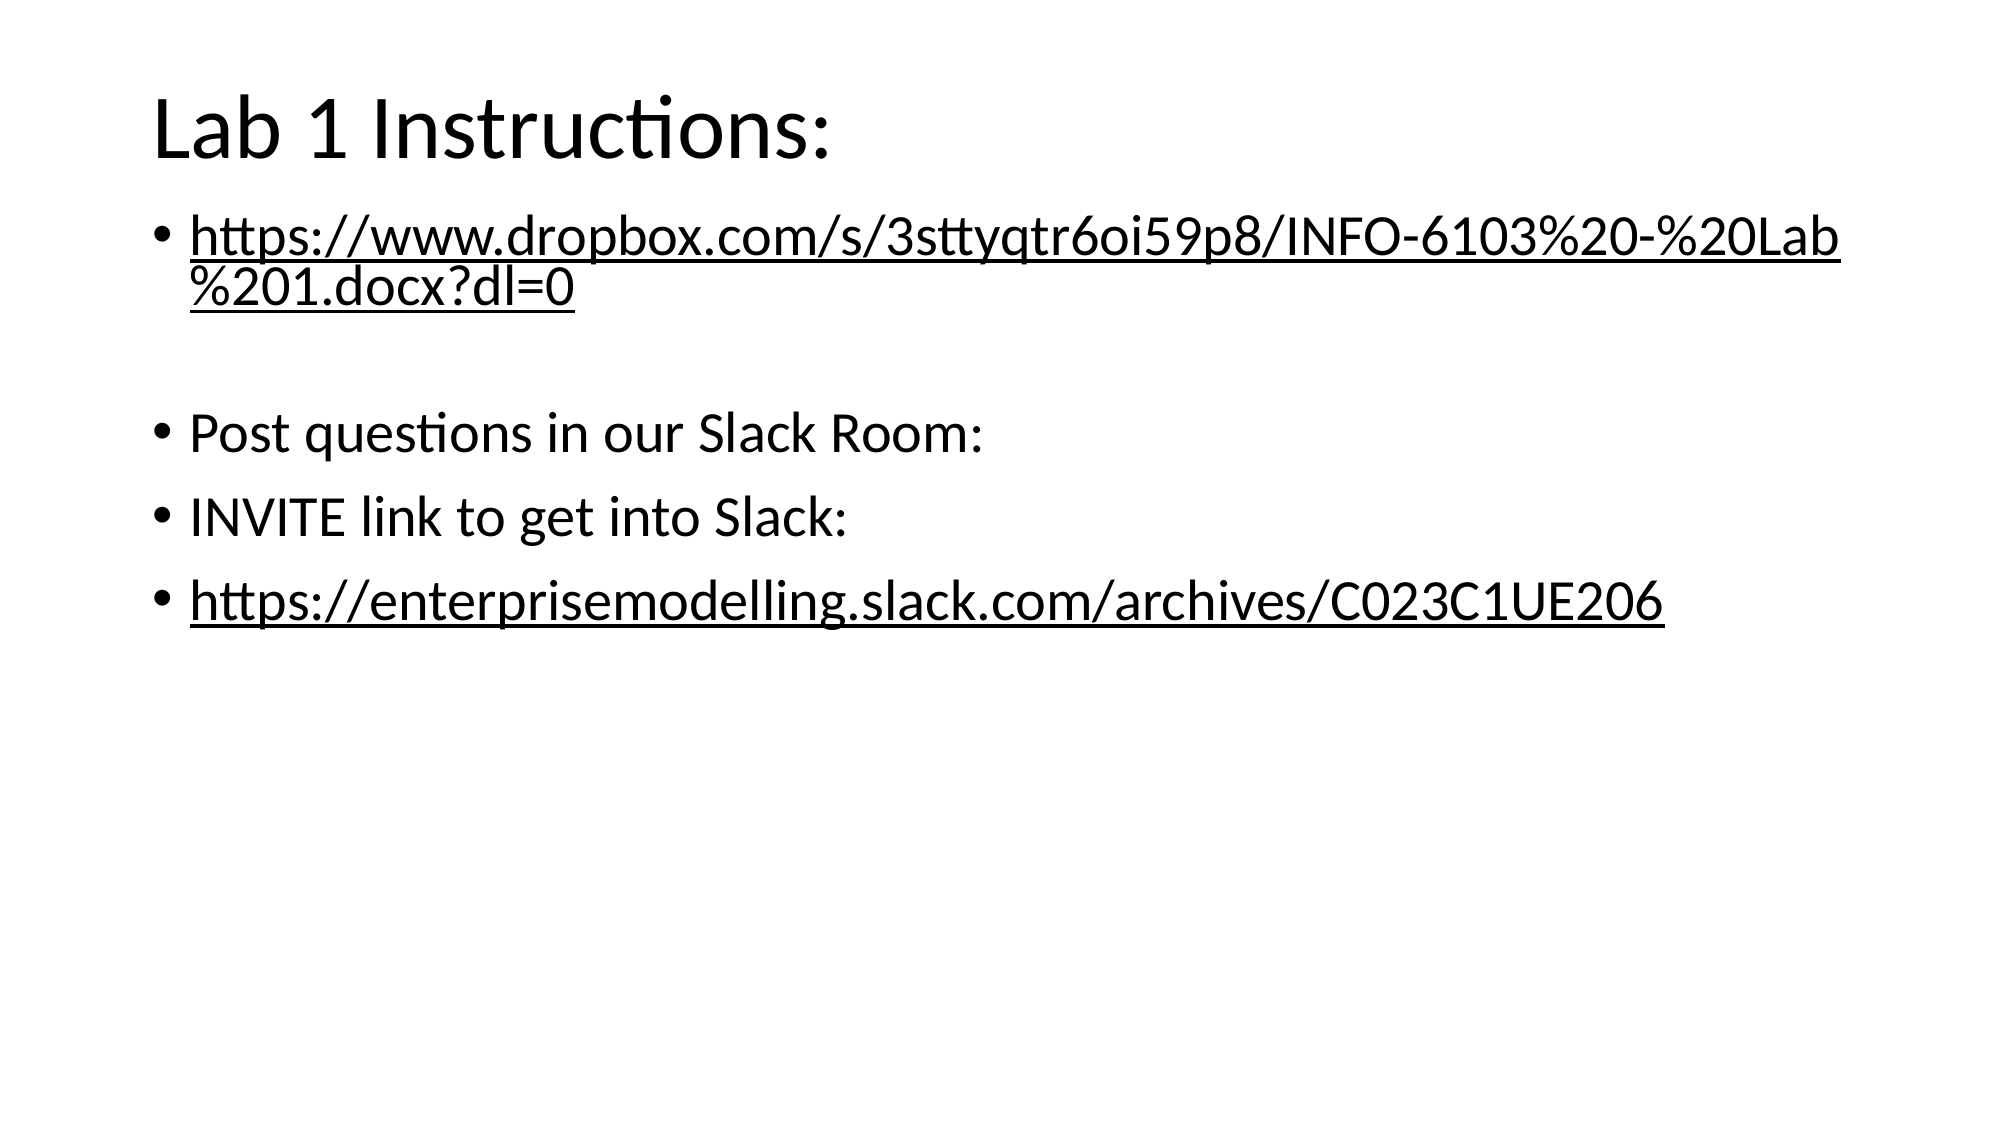

# Lab 1 Instructions:
https://www.dropbox.com/s/3sttyqtr6oi59p8/INFO-6103%20-%20Lab%201.docx?dl=0
Post questions in our Slack Room:
INVITE link to get into Slack:
https://enterprisemodelling.slack.com/archives/C023C1UE206